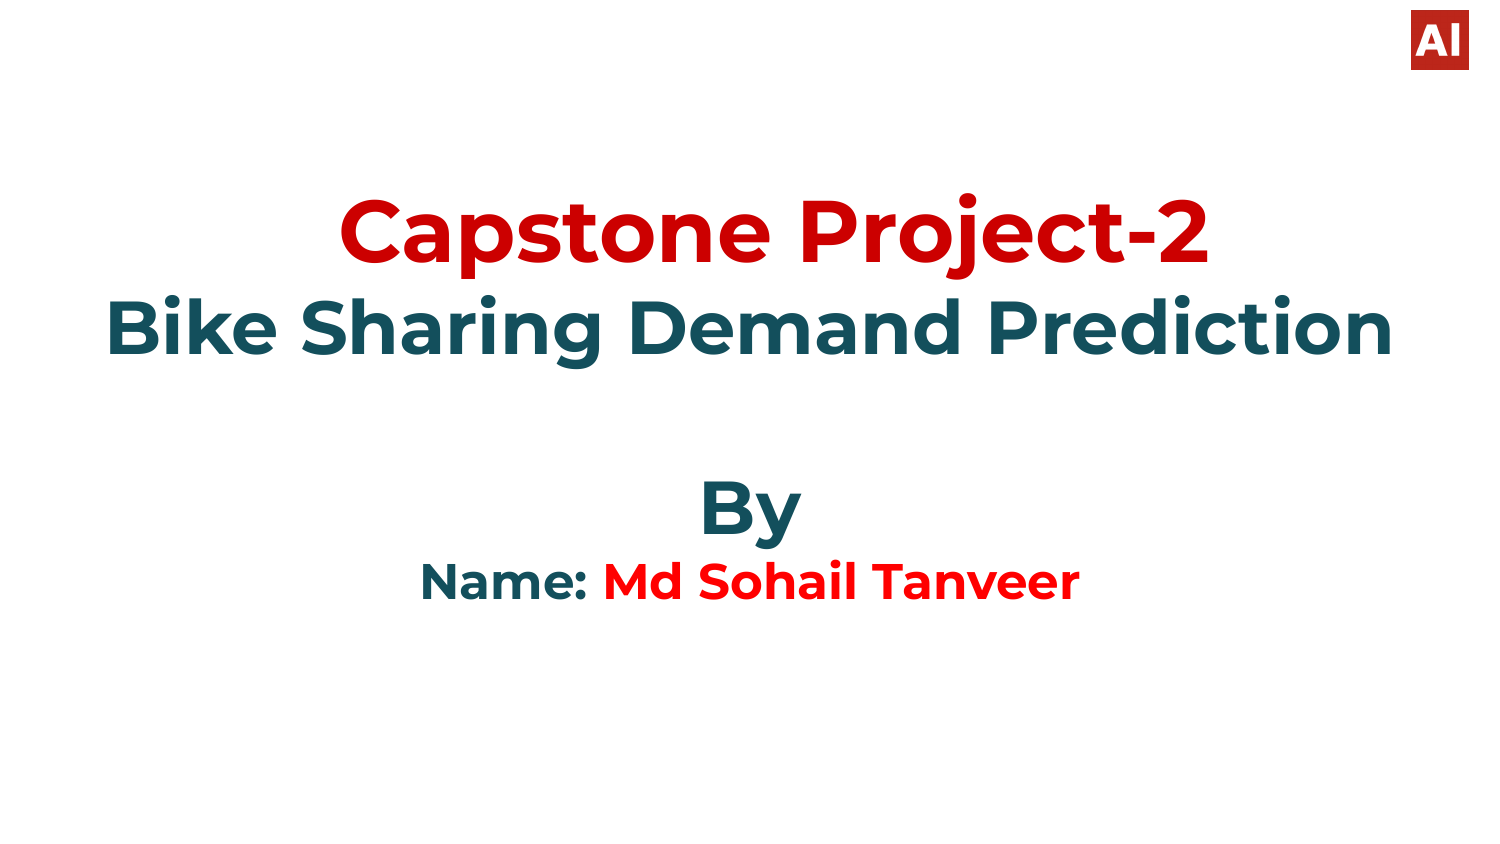

# Capstone Project-2
Bike Sharing Demand Prediction
By
Name: Md Sohail Tanveer